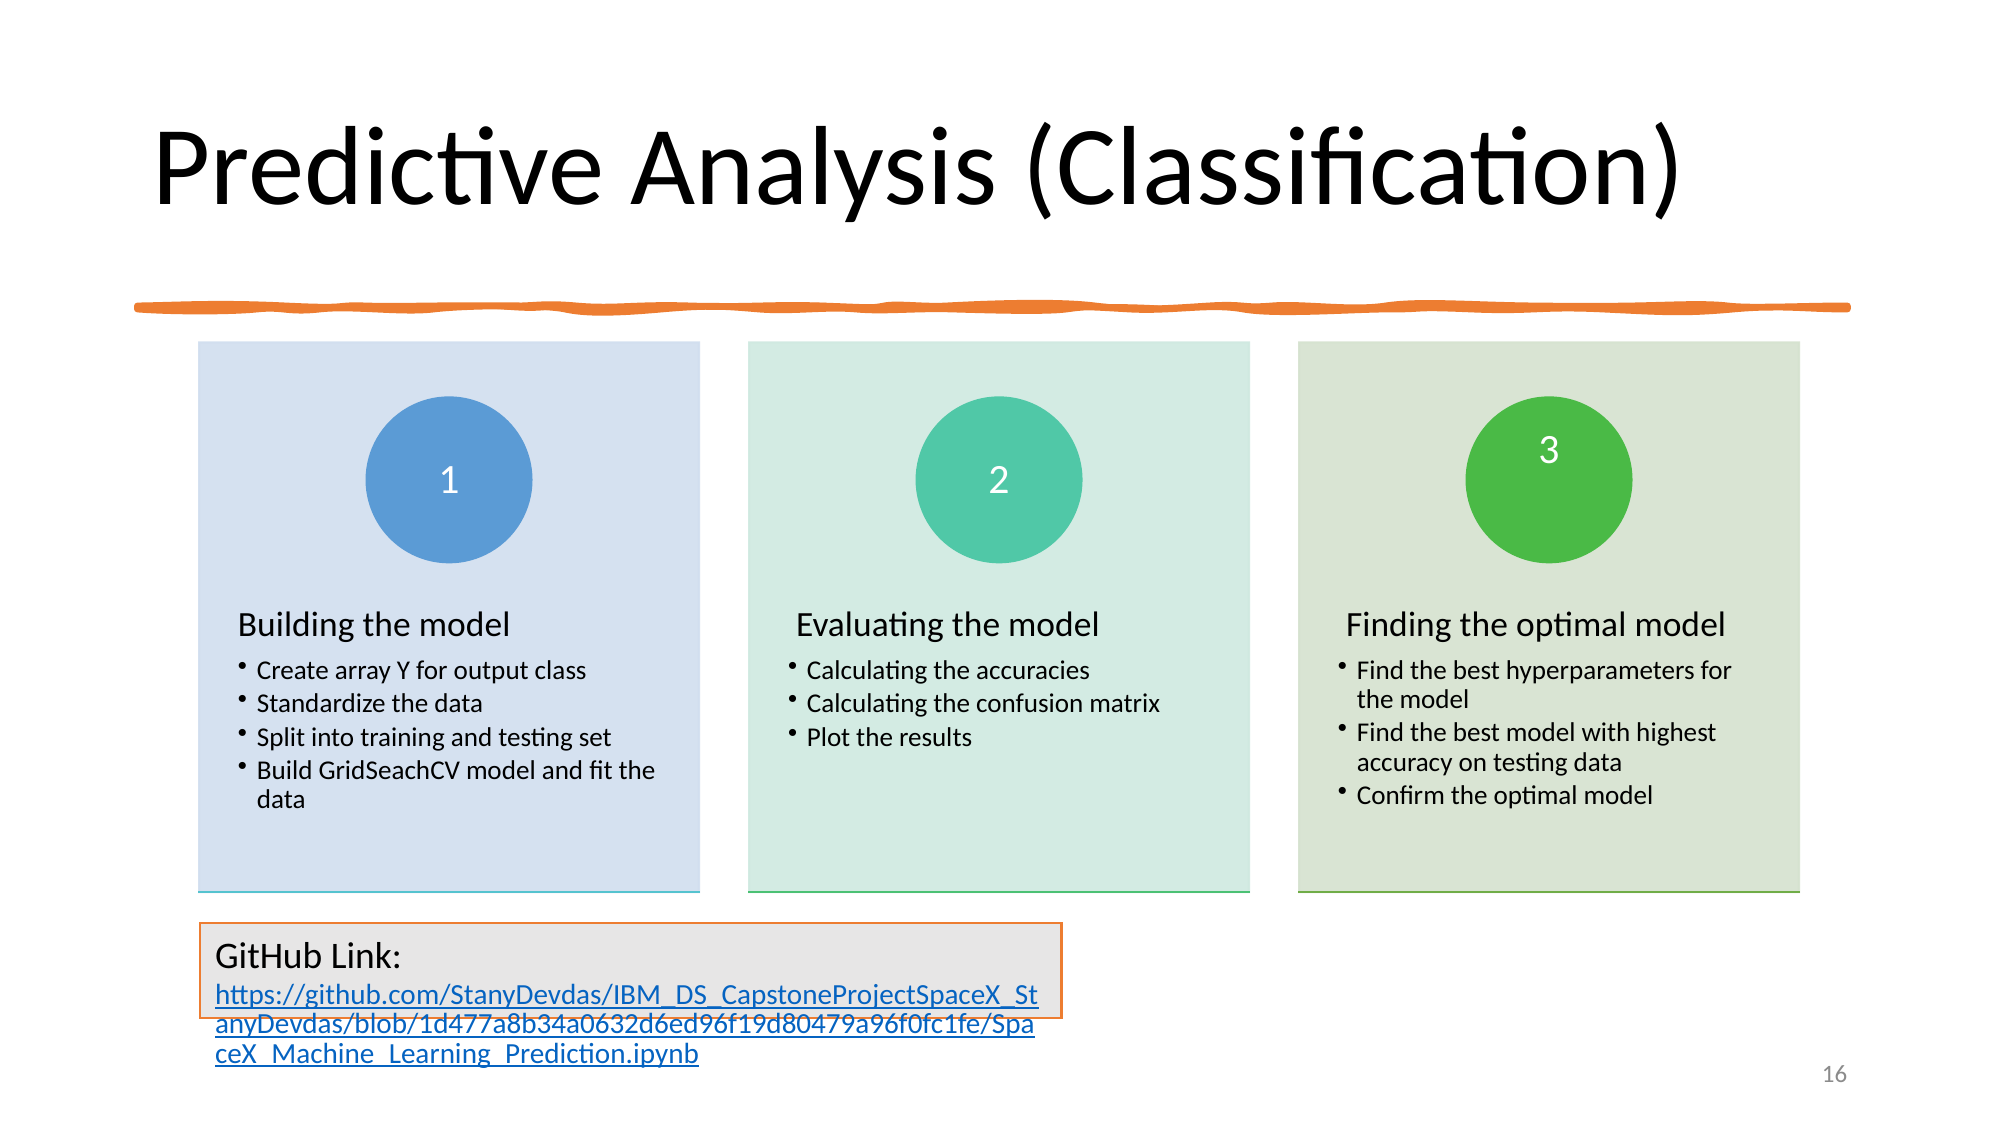

Predictive Analysis (Classification)

Building the model
Create array Y for output class
Standardize the data
Split into training and testing set
Build GridSeachCV model and fit the data
1
 Evaluating the model
Calculating the accuracies
Calculating the confusion matrix
Plot the results
2
 Finding the optimal model
Find the best hyperparameters for the model
Find the best model with highest accuracy on testing data
Confirm the optimal model
3

GitHub Link:
https://github.com/StanyDevdas/IBM_DS_CapstoneProjectSpaceX_StanyDevdas/blob/1d477a8b34a0632d6ed96f19d80479a96f0fc1fe/SpaceX_Machine_Learning_Prediction.ipynb
16